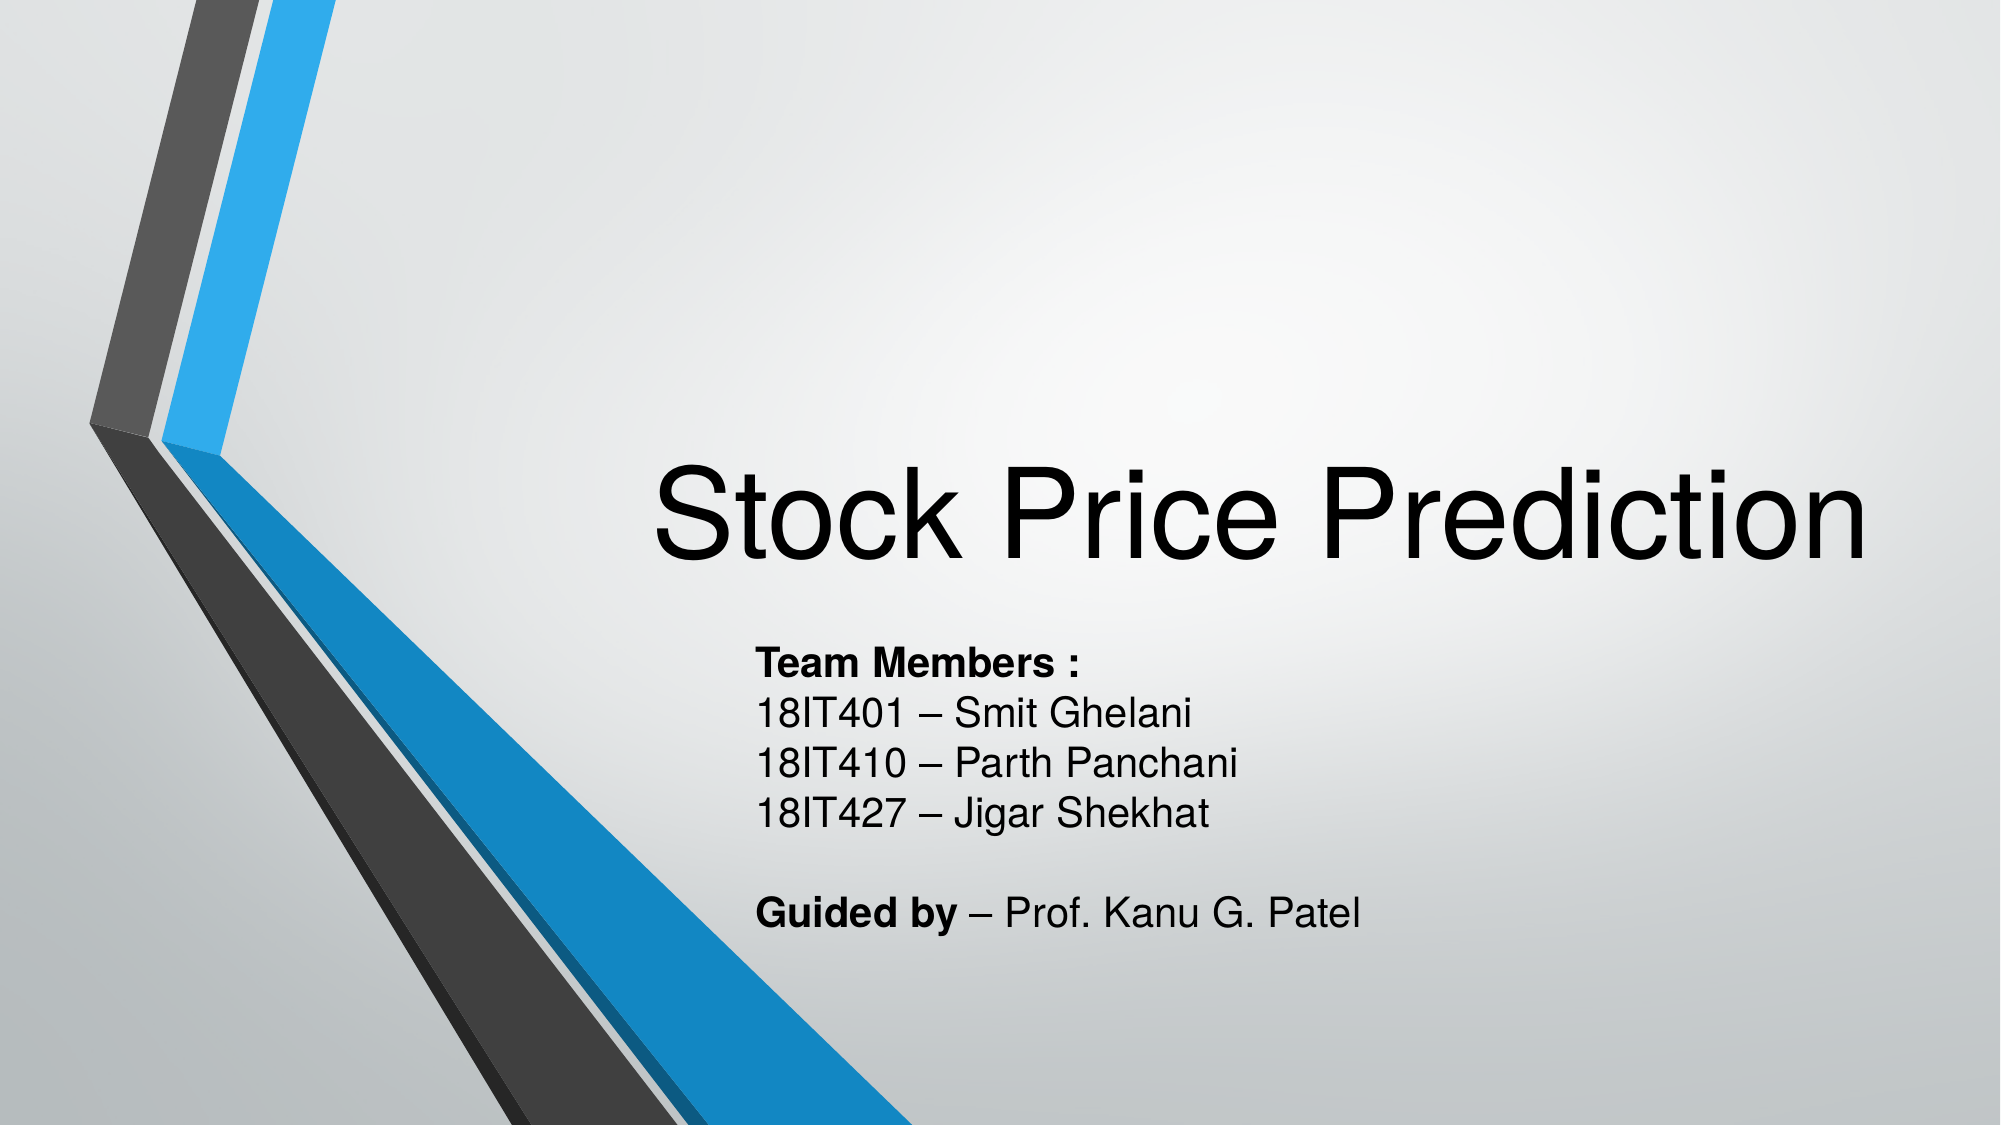

# Stock Price Prediction
Team Members :
18IT401 – Smit Ghelani
18IT410 – Parth Panchani
18IT427 – Jigar Shekhat

Guided by – Prof. Kanu G. Patel